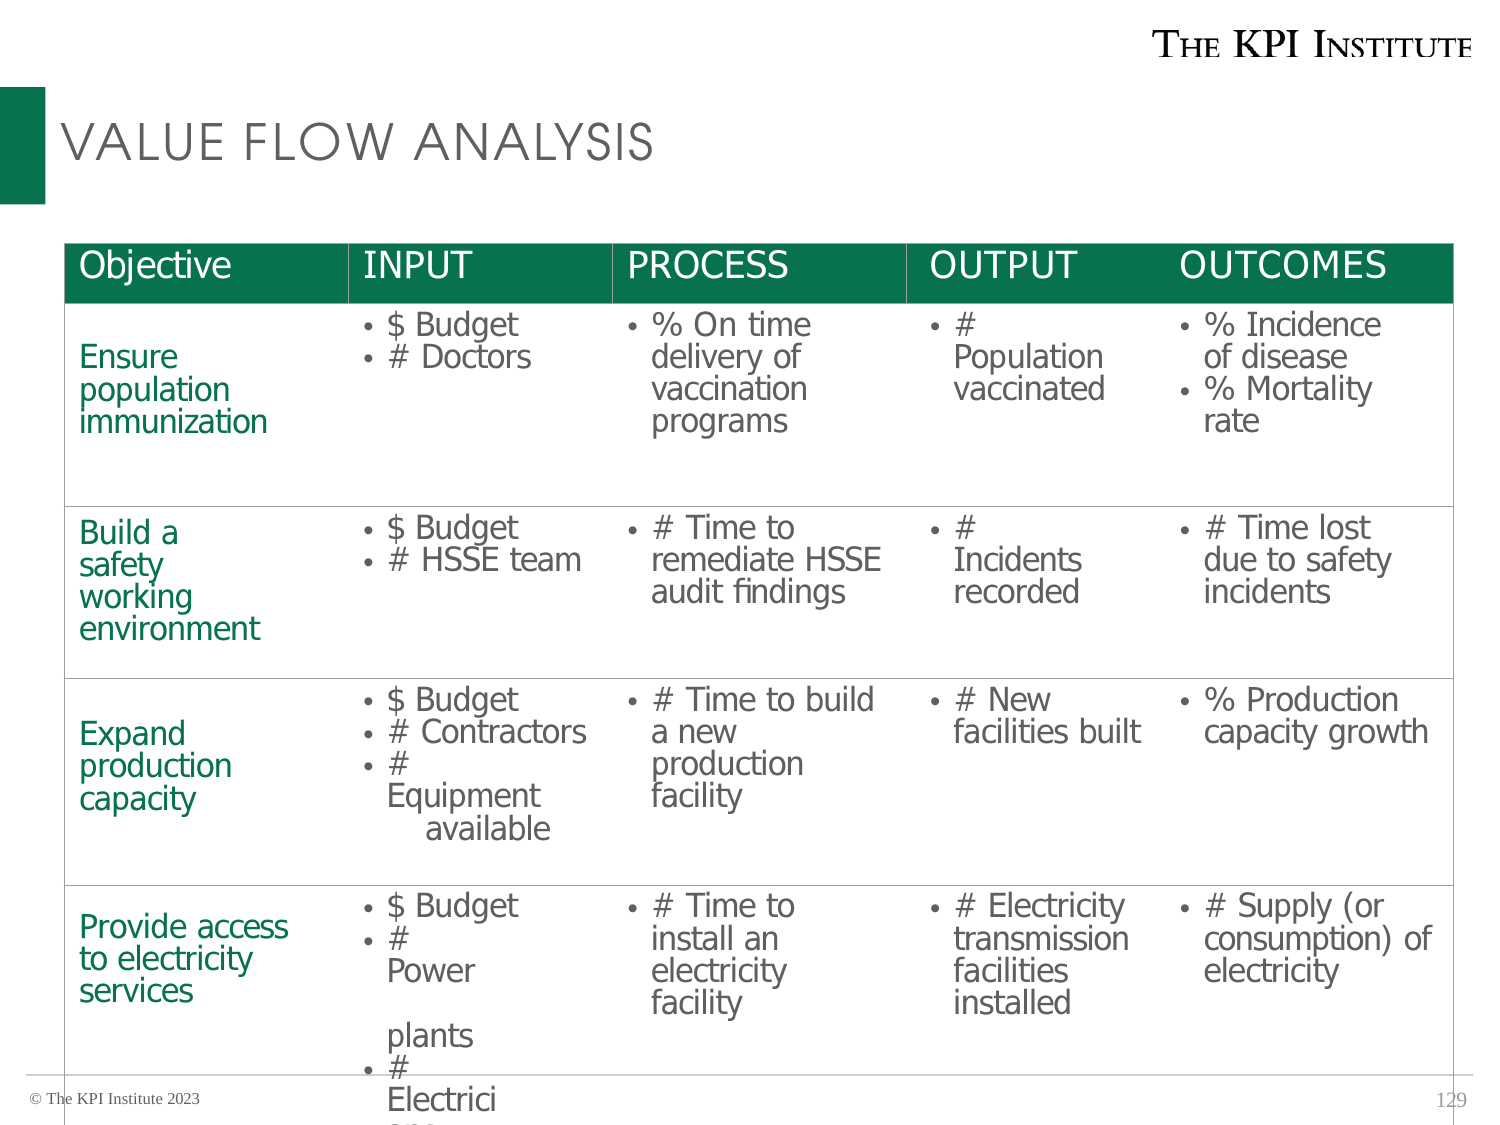

# VALUE FLOW ANALYSIS
| Objective | INPUT | PROCESS | OUTPUT | OUTCOMES |
| --- | --- | --- | --- | --- |
| Ensure population immunization | $ Budget # Doctors | % On time delivery of vaccination programs | # Population vaccinated | % Incidence of disease % Mortality rate |
| Build a safety working environment | $ Budget # HSSE team | # Time to remediate HSSE audit findings | # Incidents recorded | # Time lost due to safety incidents |
| Expand production capacity | $ Budget # Contractors # Equipment available | # Time to build a new production facility | # New facilities built | % Production capacity growth |
| Provide access to electricity services | $ Budget # Power plants # Electricians | # Time to install an electricity facility | # Electricity transmission facilities installed | # Supply (or consumption) of electricity |
129
© The KPI Institute 2023